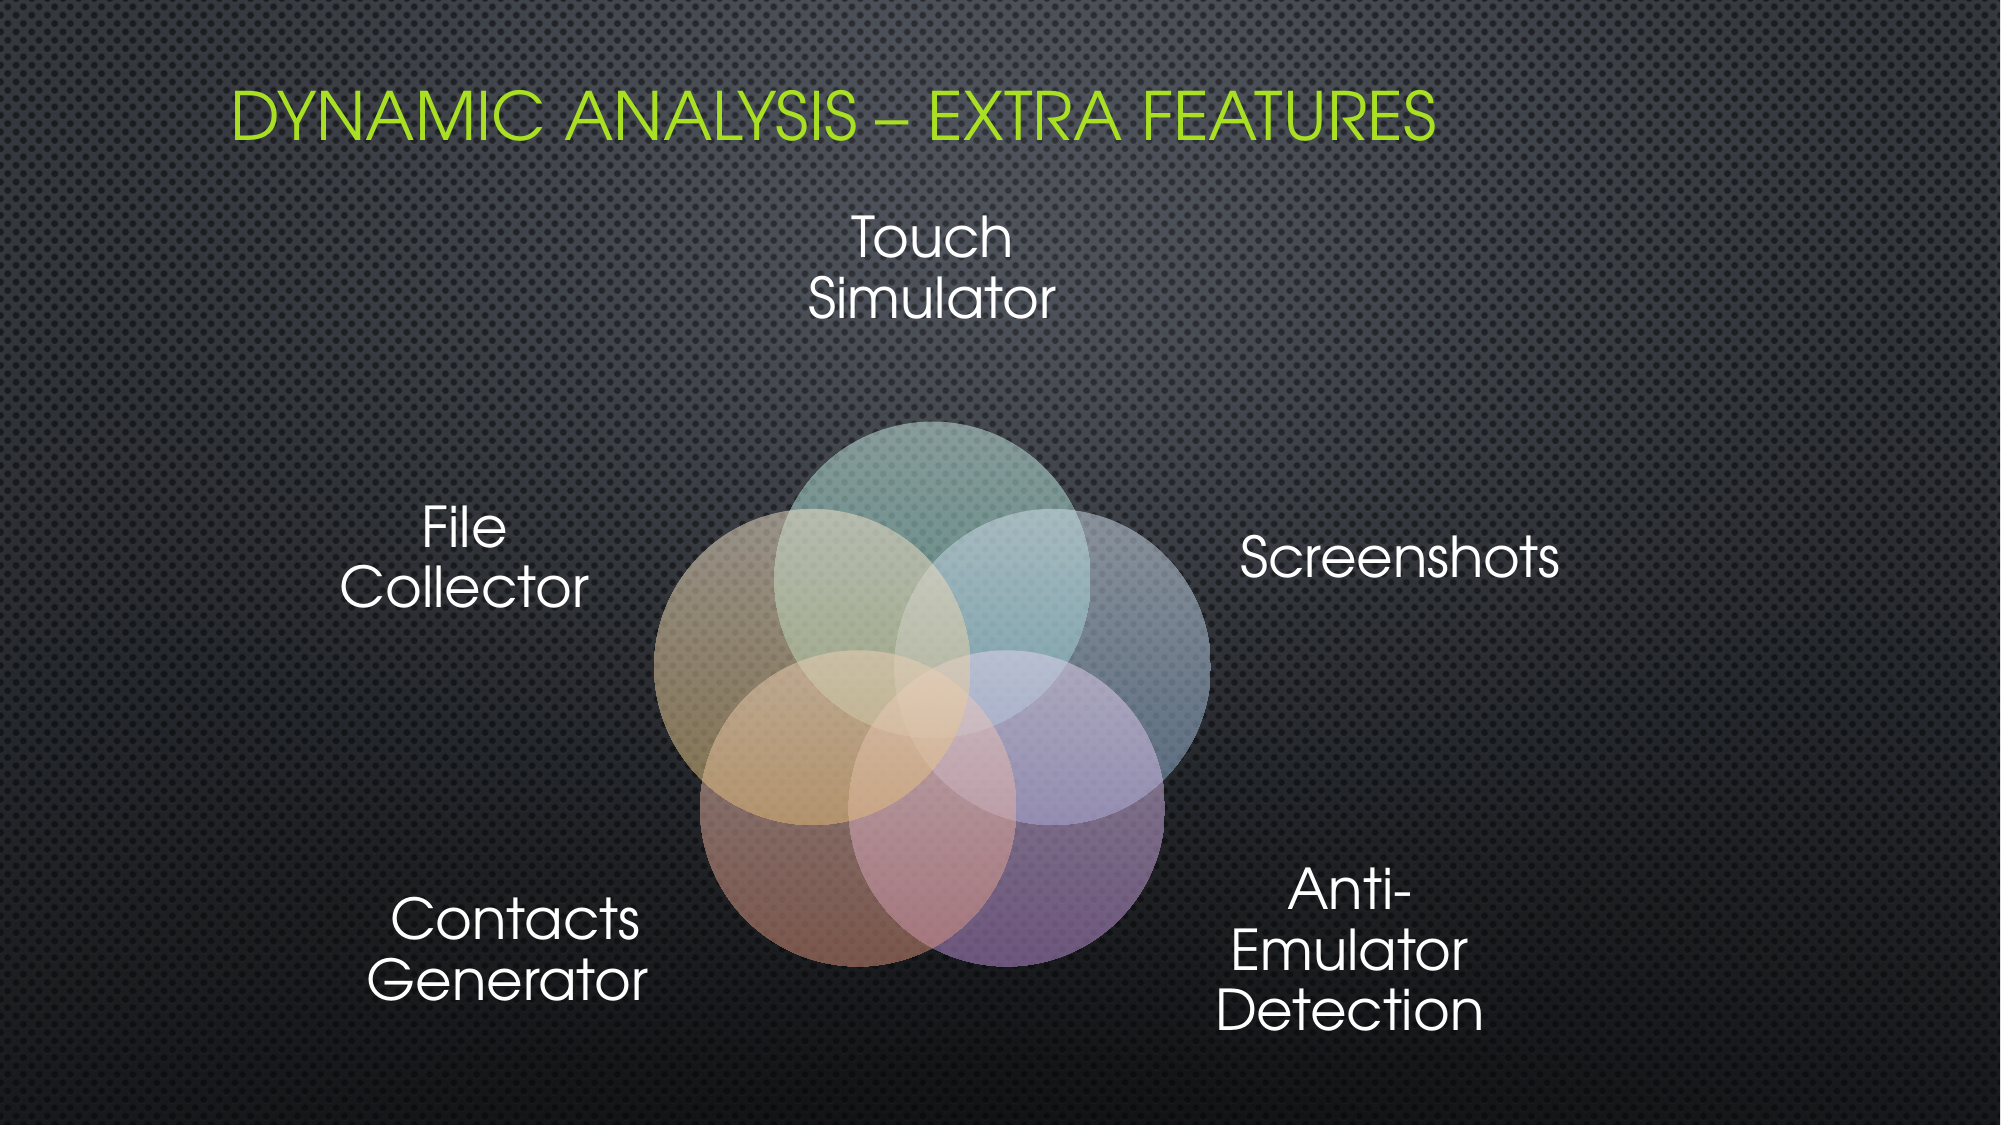

# Dynamic Analysis – Extra Features
Touch Simulator
Screenshots
Anti-Emulator Detection
Contacts Generator
File Collector